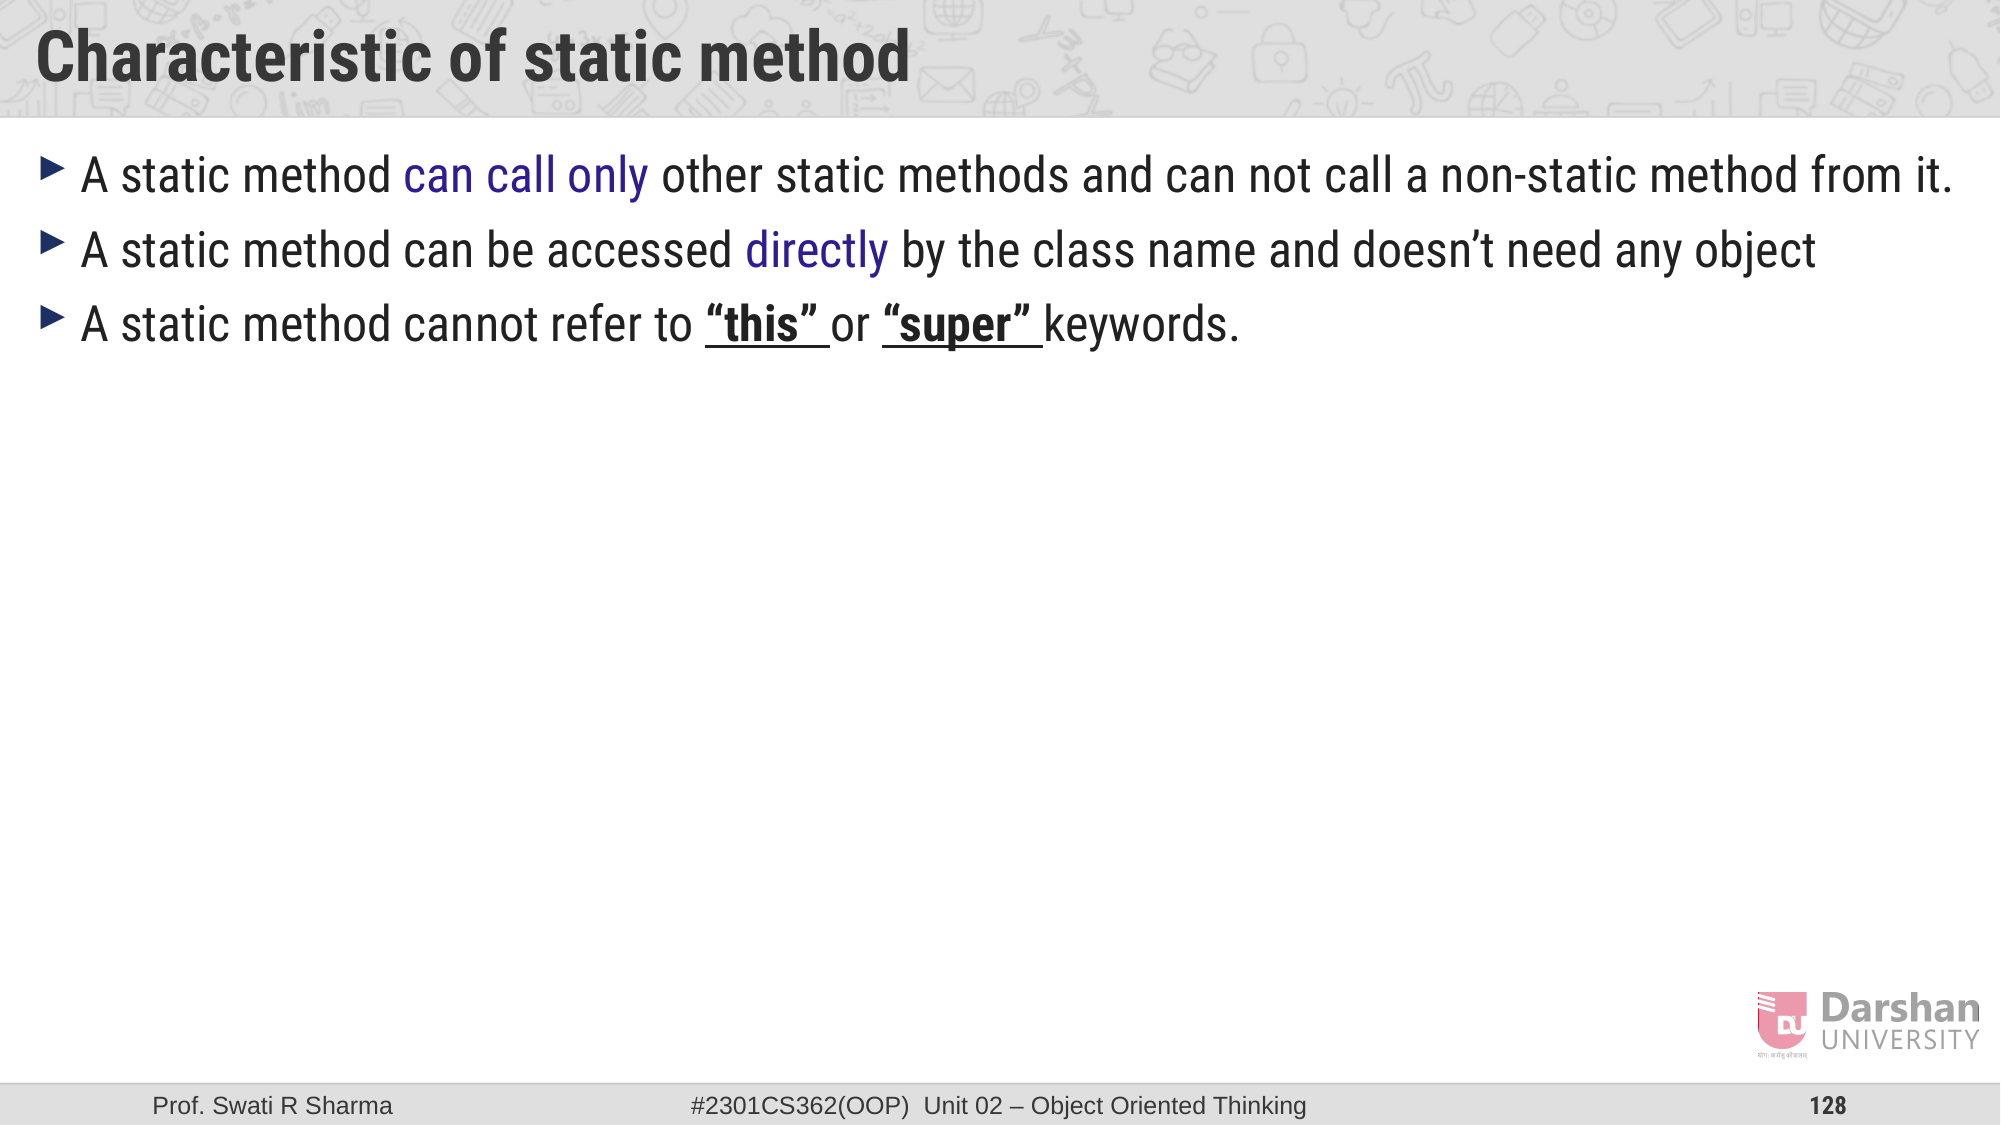

# Characteristic of static method
A static method can call only other static methods and can not call a non-static method from it.
A static method can be accessed directly by the class name and doesn’t need any object
A static method cannot refer to “this” or “super” keywords.